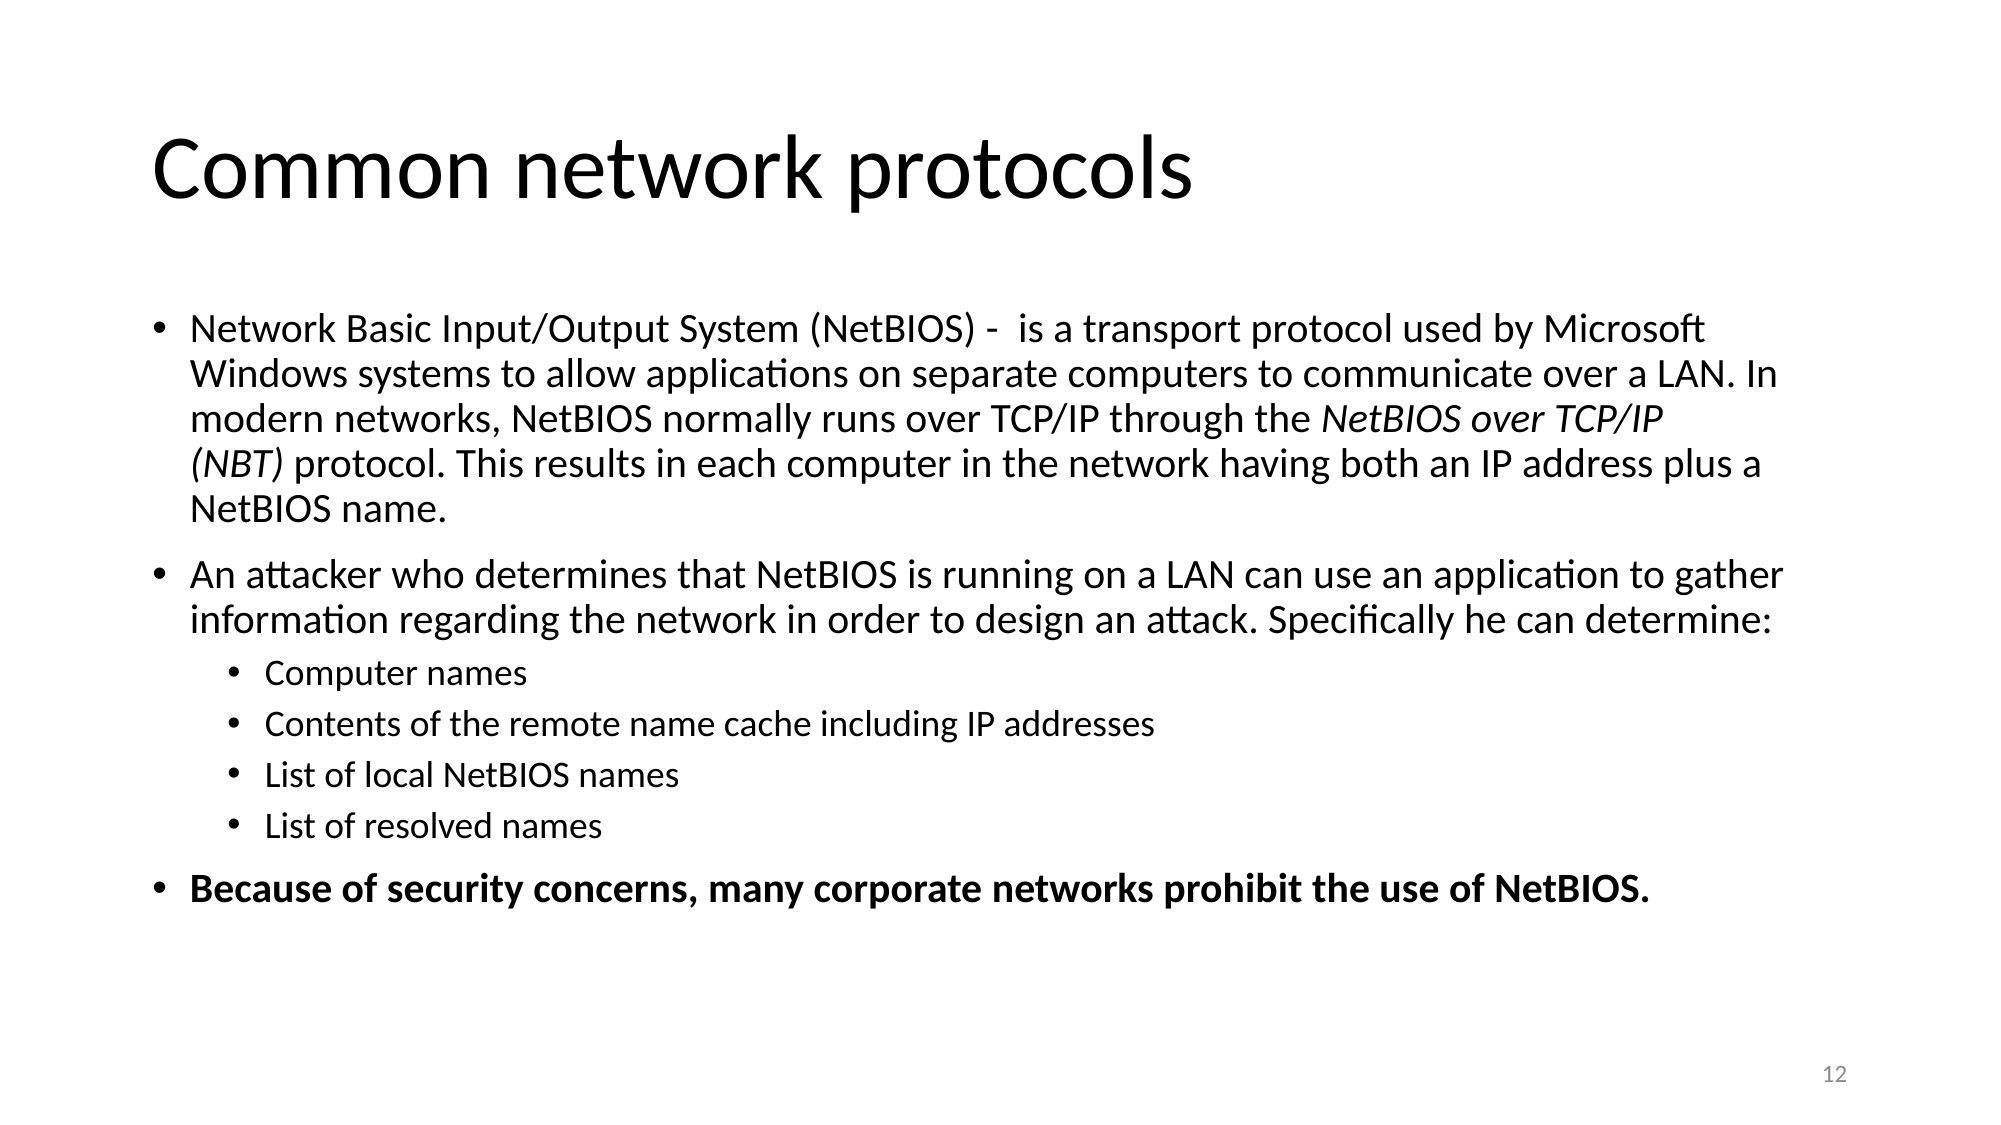

# Common network protocols
Network Basic Input/Output System (NetBIOS) -  is a transport protocol used by Microsoft Windows systems to allow applications on separate computers to communicate over a LAN. In modern networks, NetBIOS normally runs over TCP/IP through the NetBIOS over TCP/IP (NBT) protocol. This results in each computer in the network having both an IP address plus a NetBIOS name.
An attacker who determines that NetBIOS is running on a LAN can use an application to gather information regarding the network in order to design an attack. Specifically he can determine:
Computer names
Contents of the remote name cache including IP addresses
List of local NetBIOS names
List of resolved names
Because of security concerns, many corporate networks prohibit the use of NetBIOS.

12